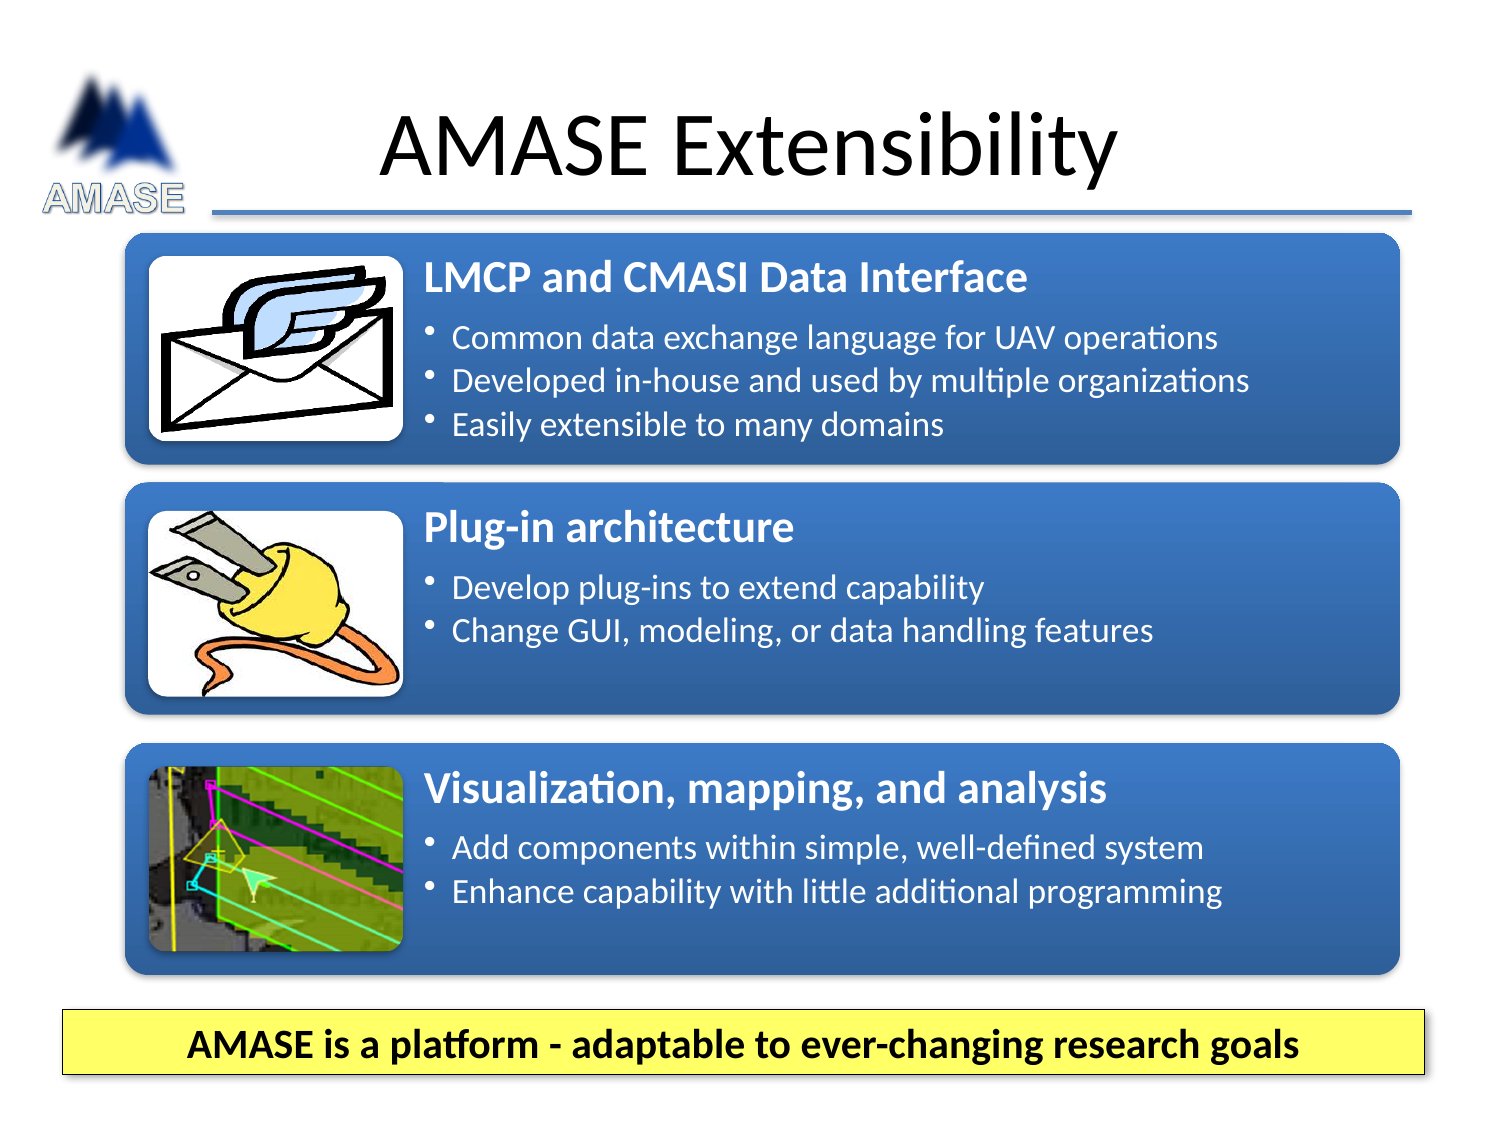

# AMASE Extensibility
LMCP and CMASI Data Interface
Common data exchange language for UAV operations
Developed in-house and used by multiple organizations
Easily extensible to many domains
Plug-in architecture
Develop plug-ins to extend capability
Change GUI, modeling, or data handling features
Visualization, mapping, and analysis
Add components within simple, well-defined system
Enhance capability with little additional programming
AMASE is a platform - adaptable to ever-changing research goals